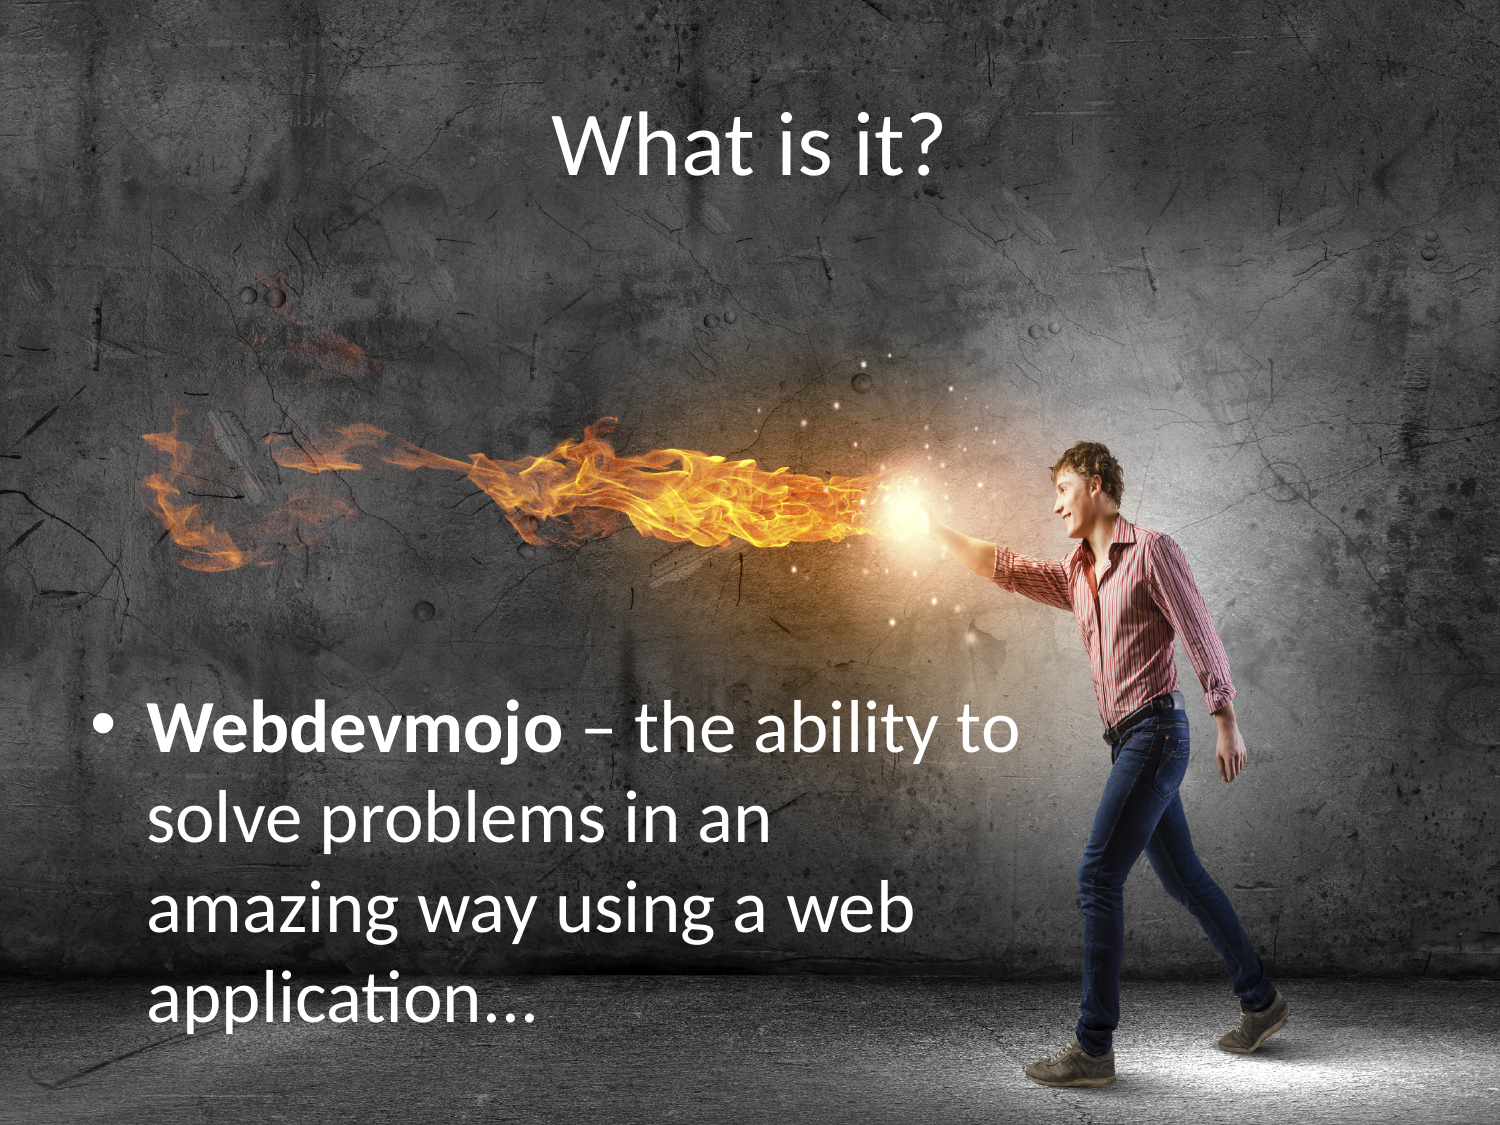

# What is it?
Webdevmojo – the ability to solve problems in an amazing way using a web application...